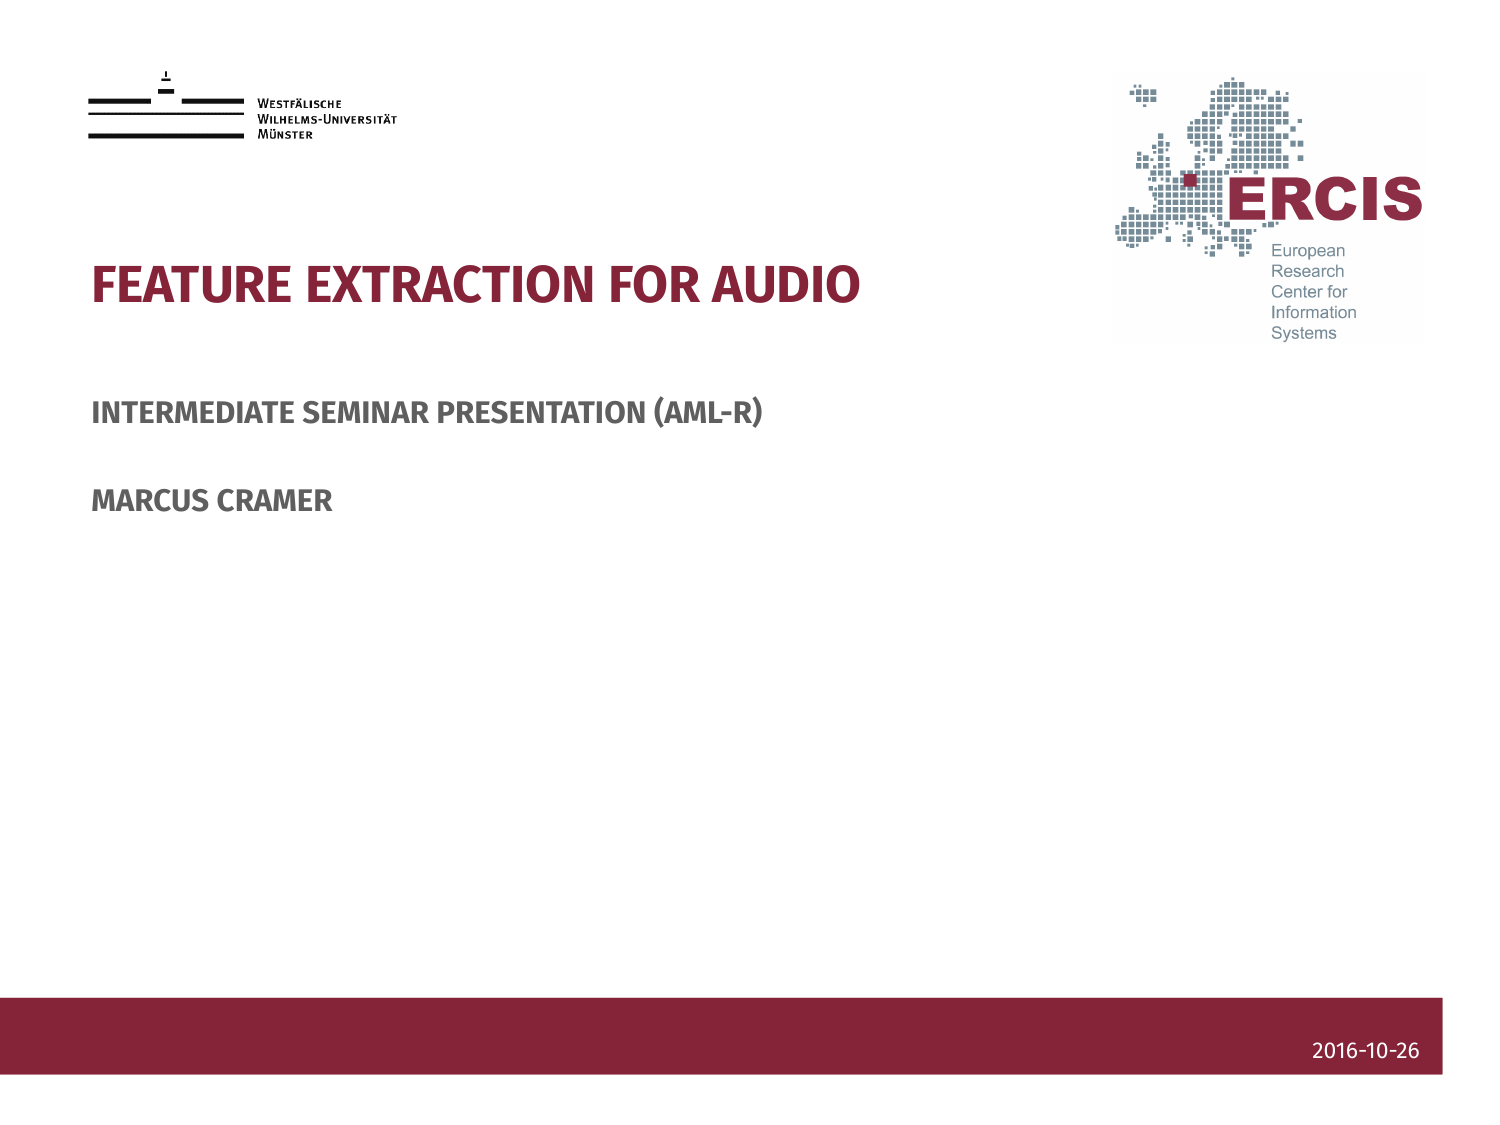

# Feature extraction for audio
Intermediate seminar presentation (AML-R)

Marcus Cramer